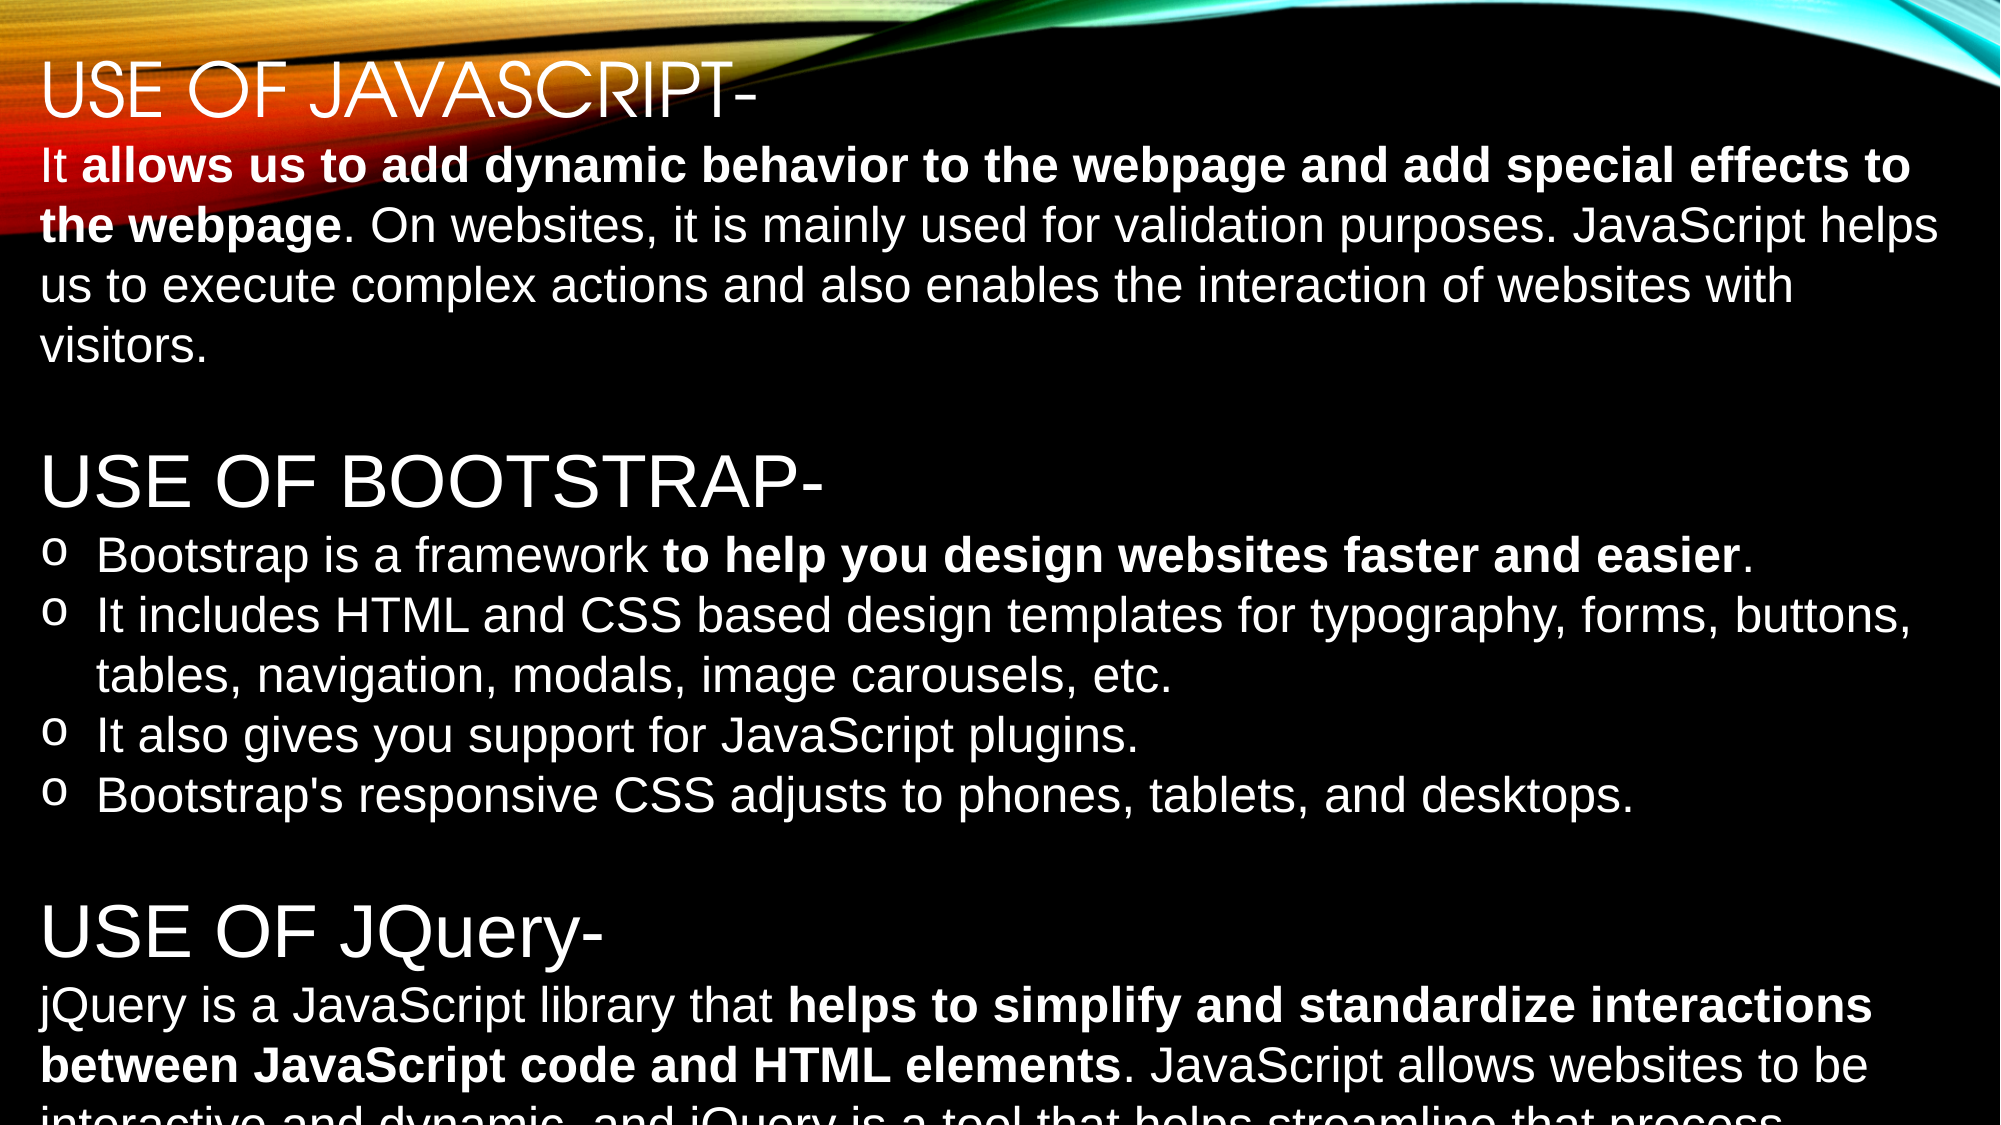

USE OF JAVASCRIPT-
It allows us to add dynamic behavior to the webpage and add special effects to the webpage. On websites, it is mainly used for validation purposes. JavaScript helps us to execute complex actions and also enables the interaction of websites with visitors.

USE OF BOOTSTRAP-
Bootstrap is a framework to help you design websites faster and easier.
It includes HTML and CSS based design templates for typography, forms, buttons, tables, navigation, modals, image carousels, etc.
It also gives you support for JavaScript plugins.
Bootstrap's responsive CSS adjusts to phones, tablets, and desktops.

USE OF JQuery-
jQuery is a JavaScript library that helps to simplify and standardize interactions between JavaScript code and HTML elements. JavaScript allows websites to be interactive and dynamic, and jQuery is a tool that helps streamline that process.